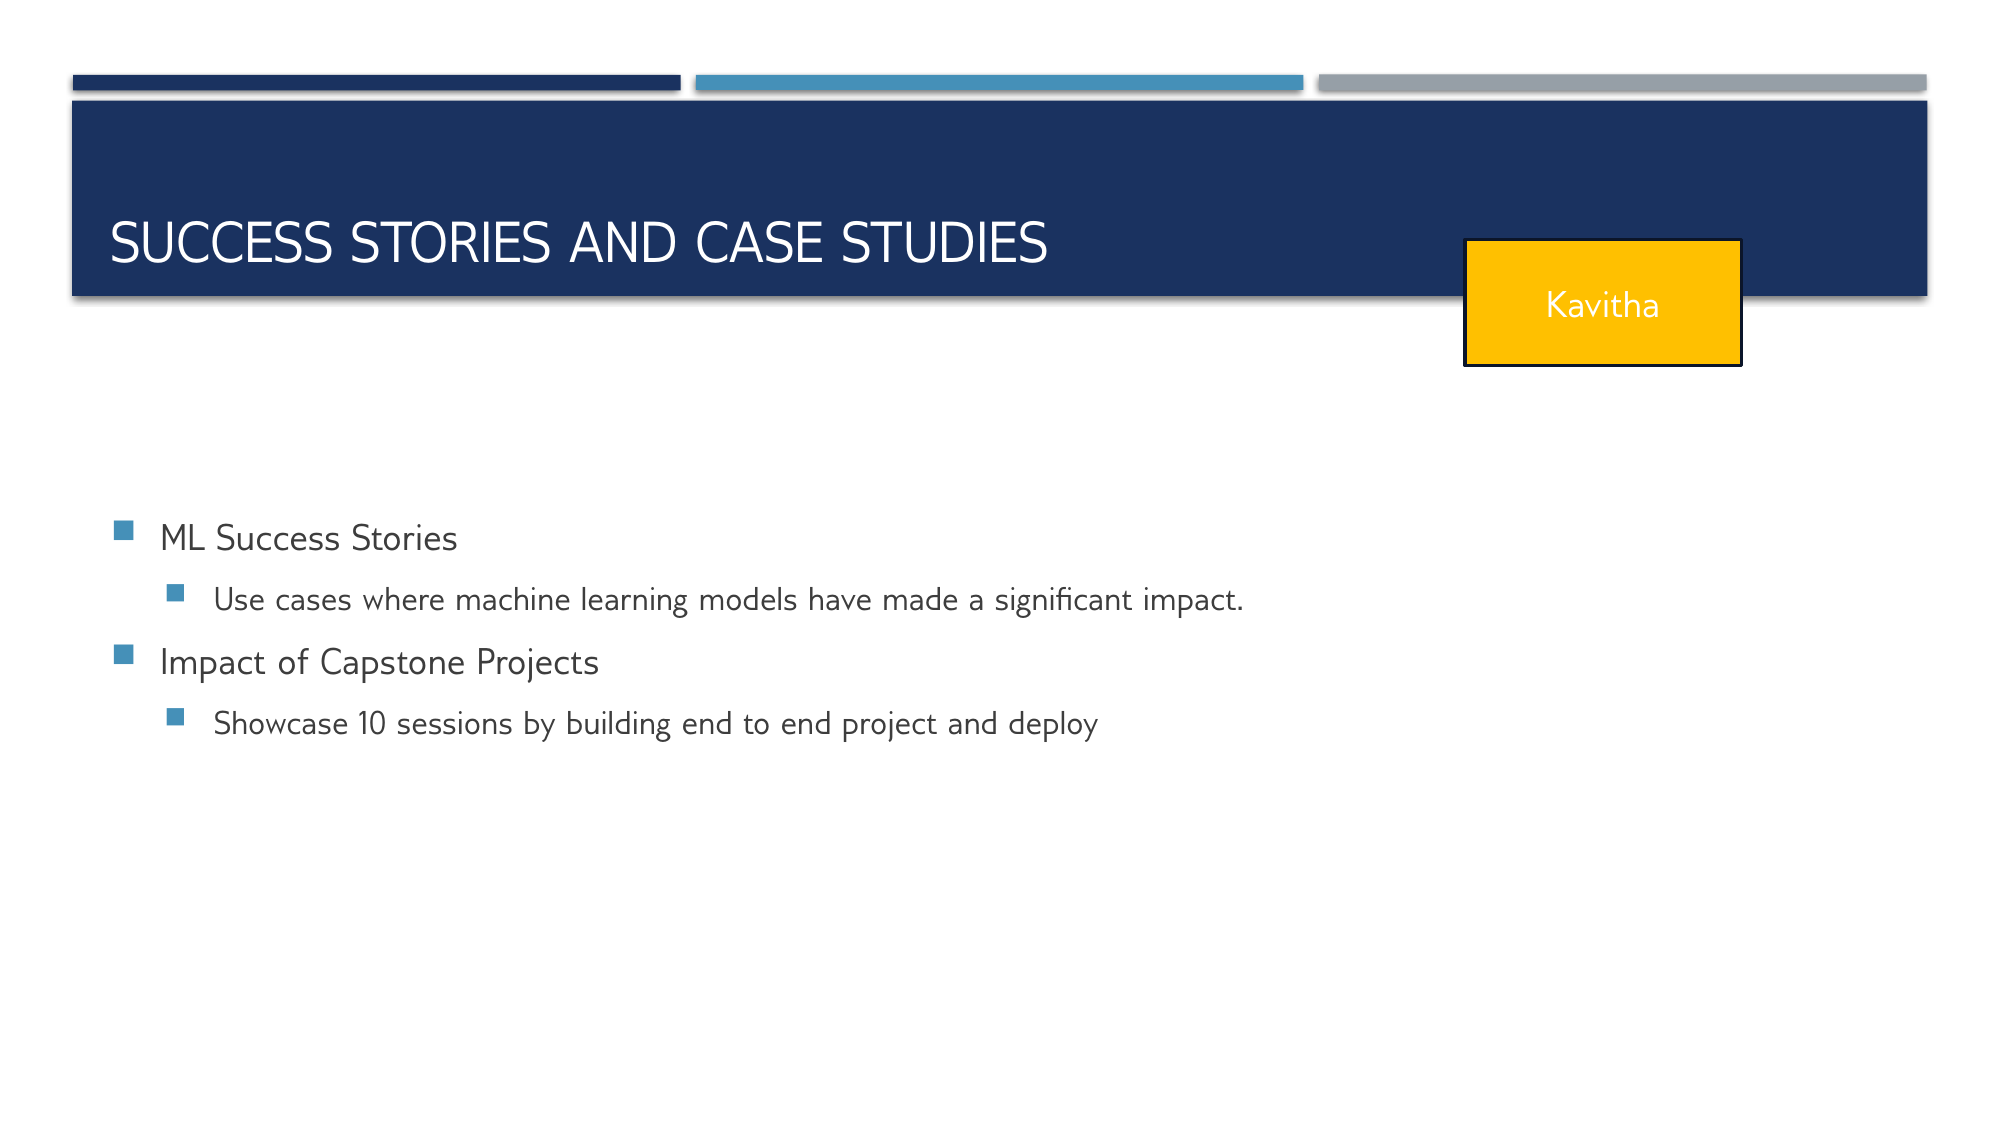

# Success Stories and Case Studies
Kavitha
ML Success Stories
Use cases where machine learning models have made a significant impact.
Impact of Capstone Projects
Showcase 10 sessions by building end to end project and deploy